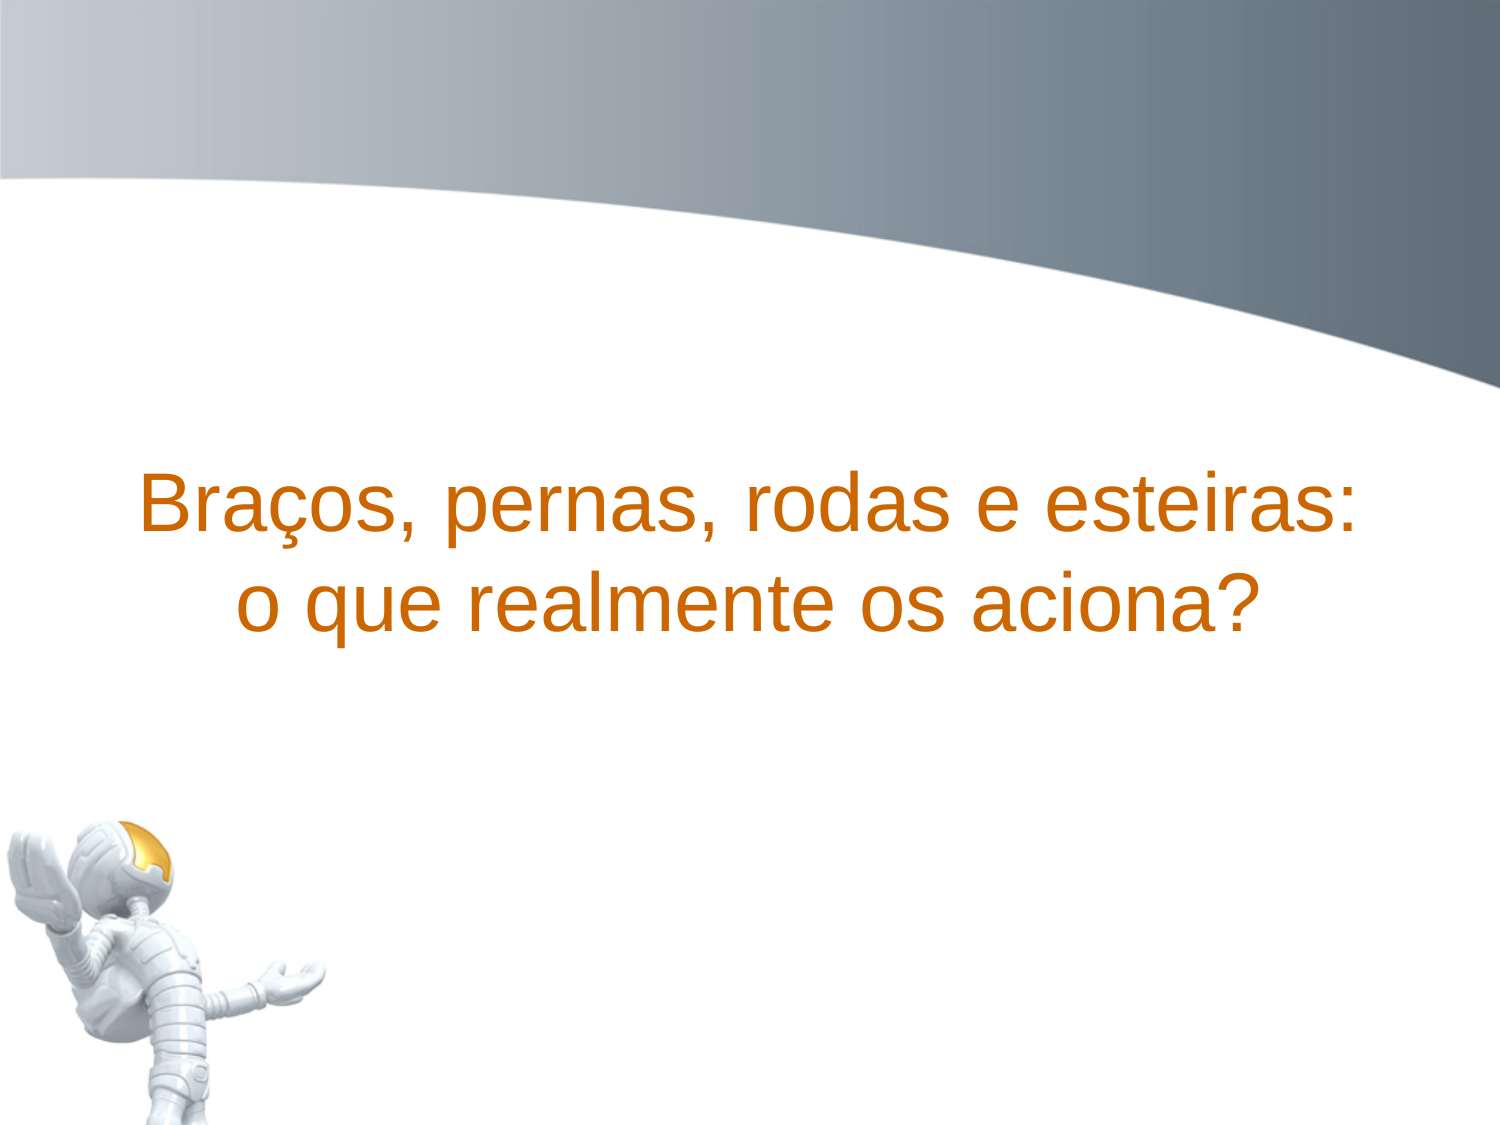

# Braços, pernas, rodas e esteiras: o que realmente os aciona?